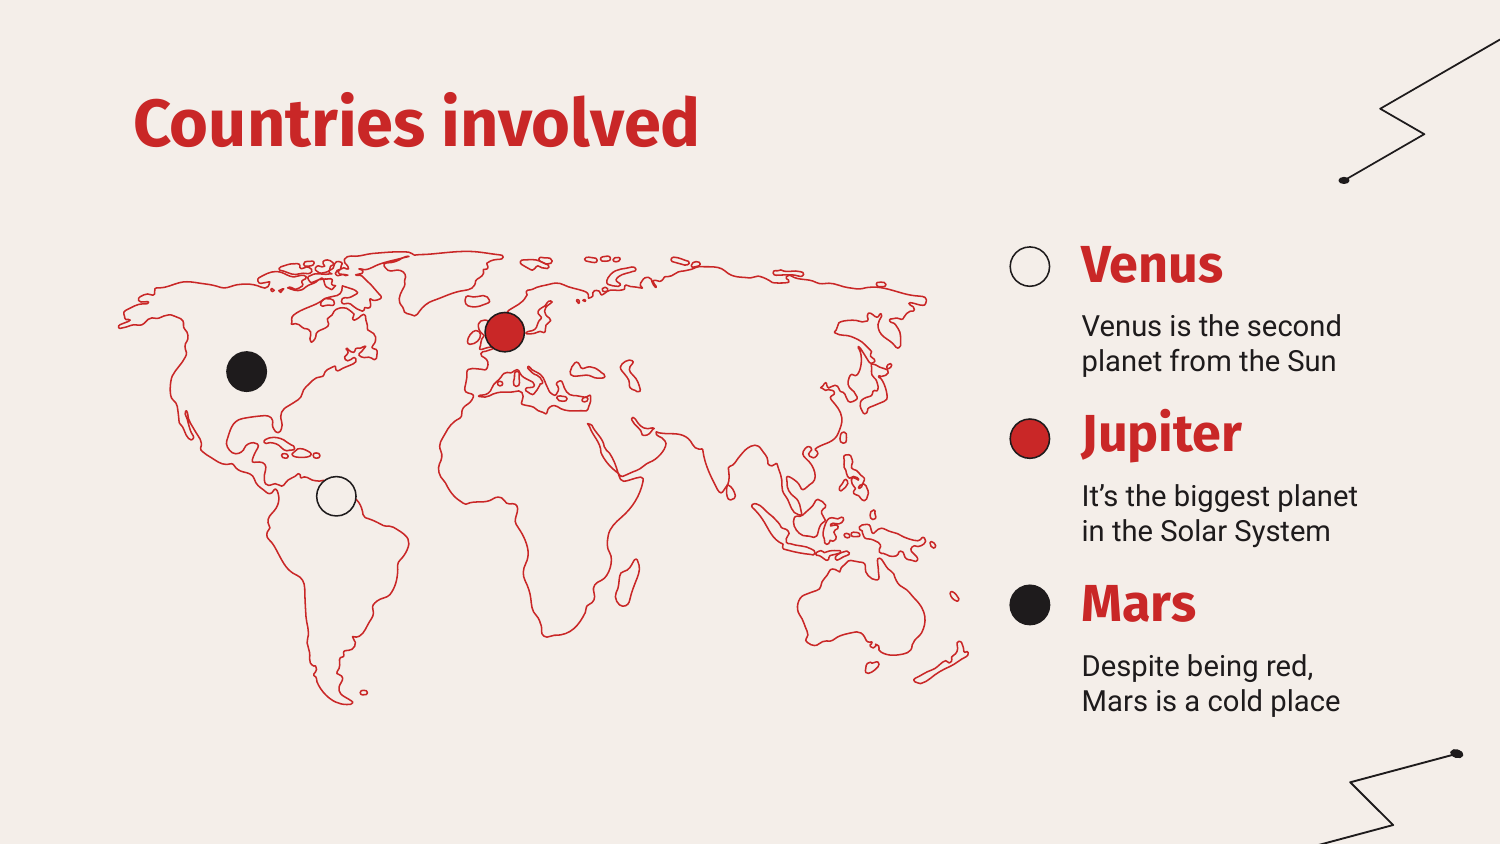

# Countries involved
Venus

Venus is the second planet from the Sun

Jupiter

It’s the biggest planet in the Solar System

Mars

Despite being red, Mars is a cold place